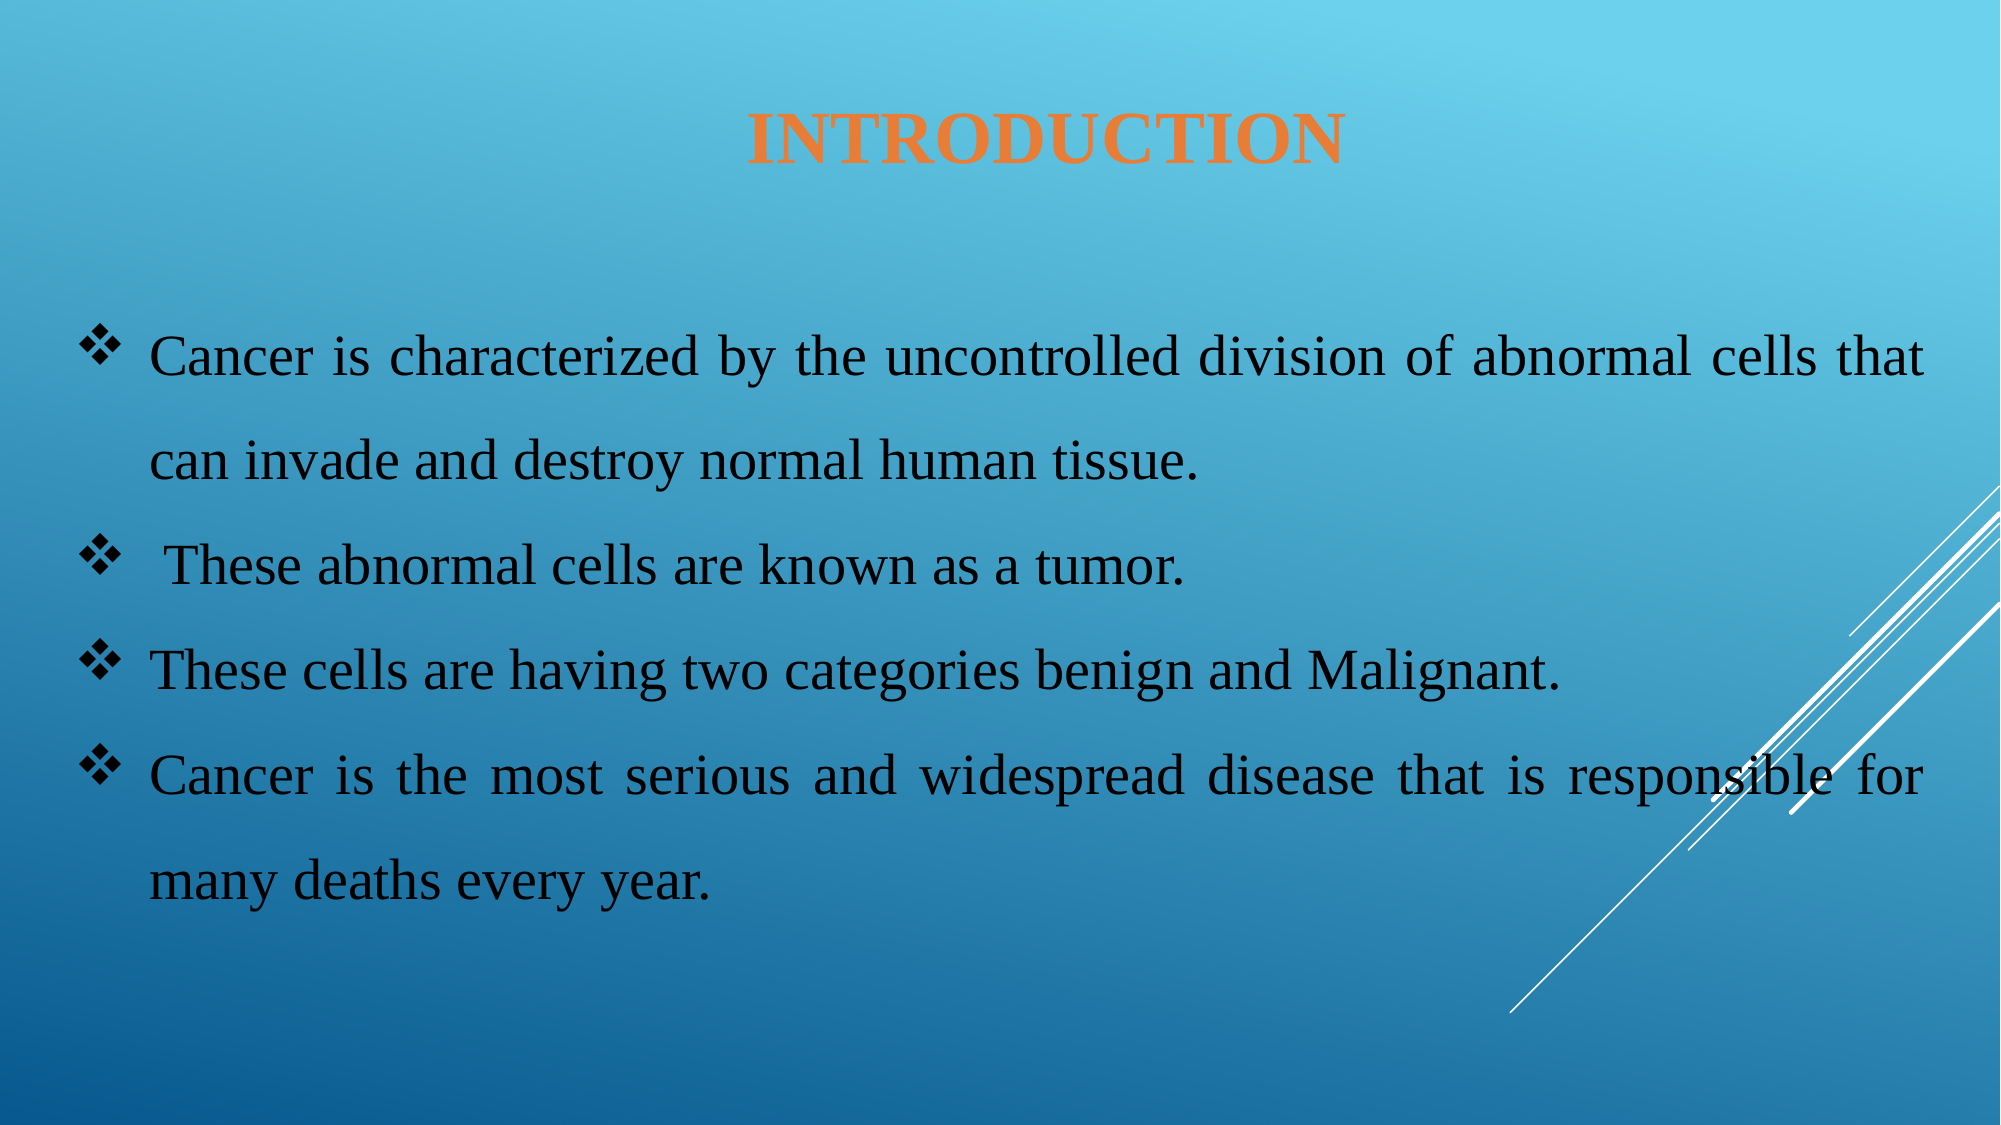

INTRODUCTION

Cancer is characterized by the uncontrolled division of abnormal cells that can invade and destroy normal human tissue.
 These abnormal cells are known as a tumor.
These cells are having two categories benign and Malignant.
Cancer is the most serious and widespread disease that is responsible for many deaths every year.